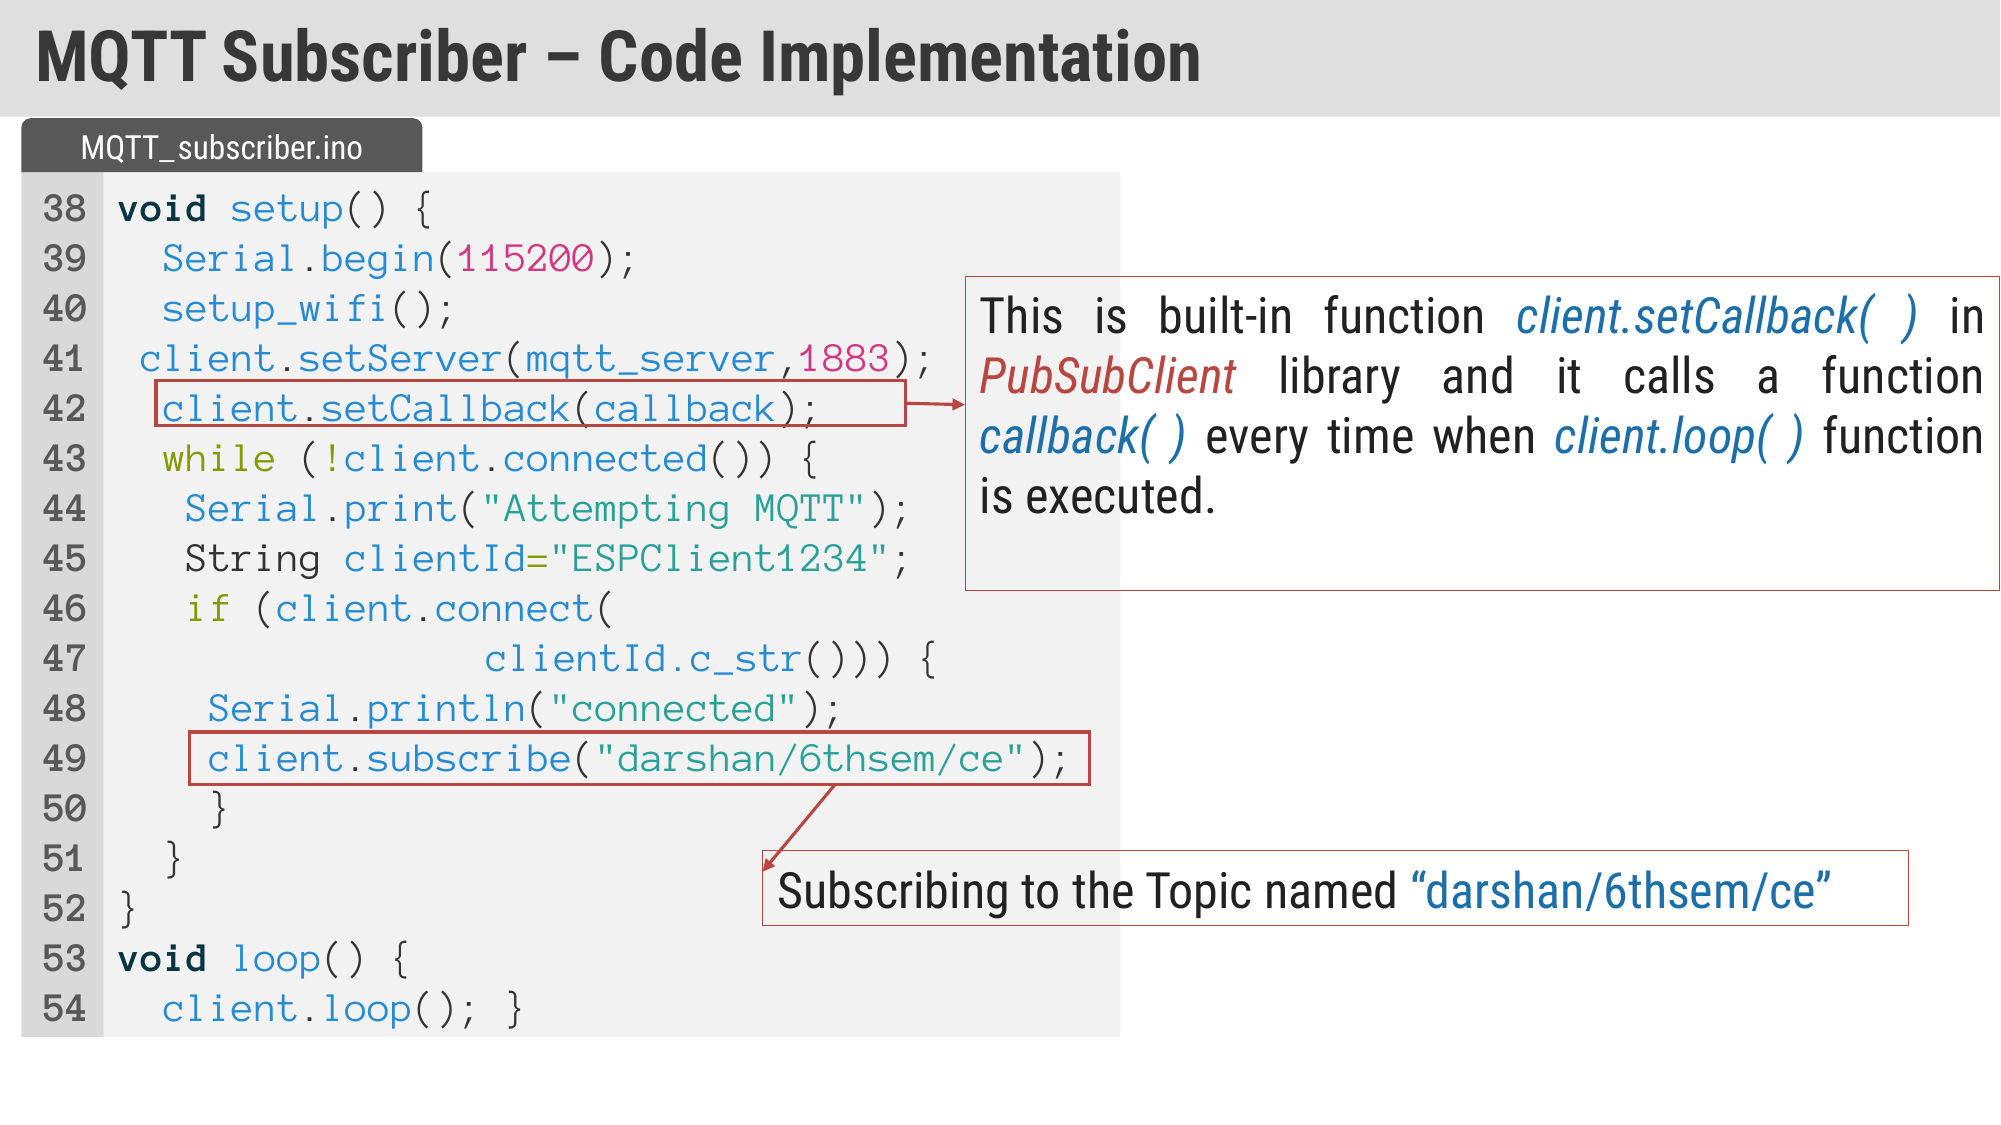

MQTT Subscriber – Code Implementation
MQTT_subscriber.ino
38
39
40
41
42
43
44
45
46
47
48
49
50
51
52
53
54
void setup() {
  Serial.begin(115200);
  setup_wifi();
 client.setServer(mqtt_server,1883);
  client.setCallback(callback);
  while (!client.connected()) {
   Serial.print("Attempting MQTT");
   String clientId="ESPClient1234";
   if (client.connect(
		   clientId.c_str())) {
    Serial.println("connected");
    client.subscribe("darshan/6thsem/ce");
    }
  }
}
void loop() {
  client.loop(); }
This is built-in function client.setCallback( ) in PubSubClient library and it calls a function callback( ) every time when client.loop( ) function is executed.

Subscribing to the Topic named “darshan/6thsem/ce”